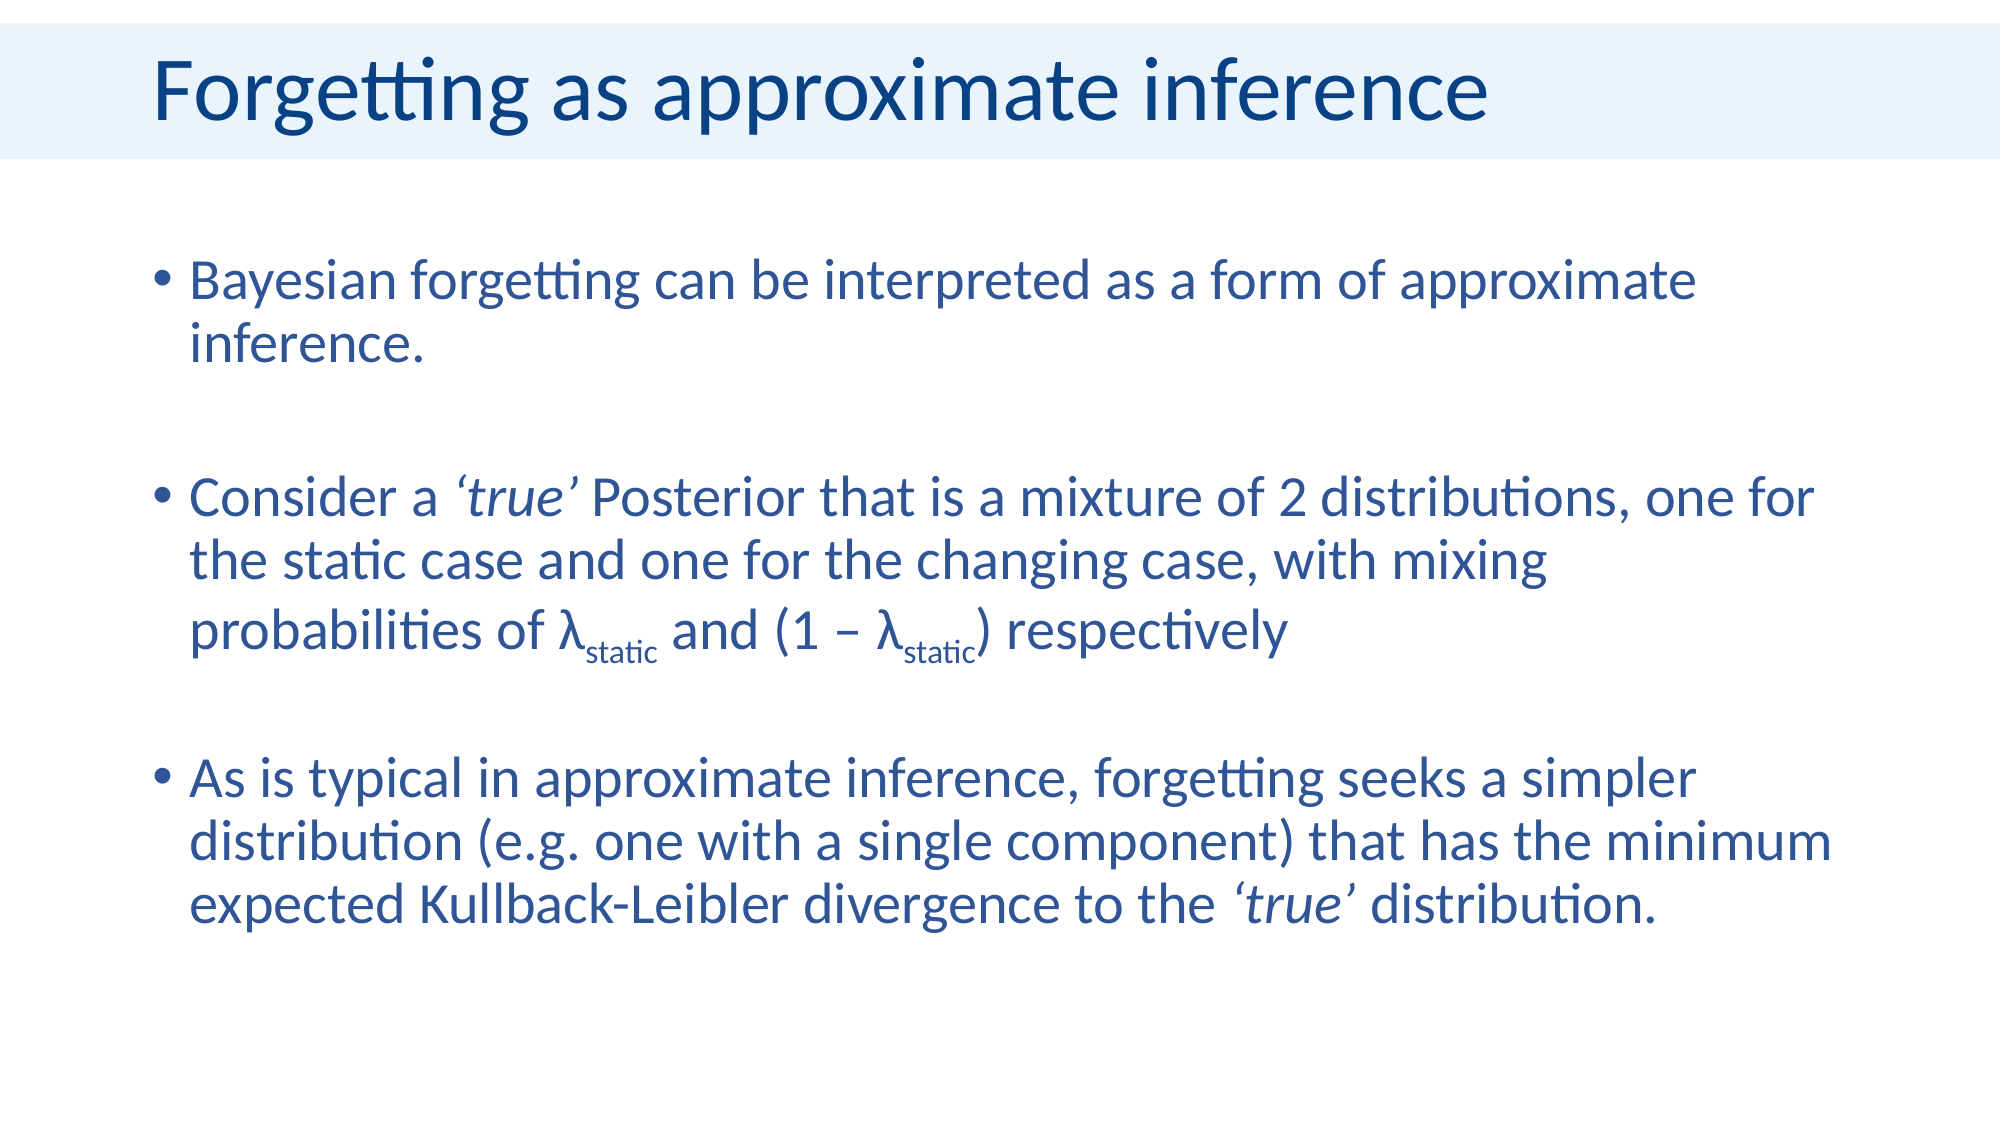

Forgetting as approximate inference

Bayesian forgetting can be interpreted as a form of approximate inference.
Consider a ‘true’ Posterior that is a mixture of 2 distributions, one for the static case and one for the changing case, with mixing probabilities of λstatic and (1 – λstatic) respectively
As is typical in approximate inference, forgetting seeks a simpler distribution (e.g. one with a single component) that has the minimum expected Kullback-Leibler divergence to the ‘true’ distribution.